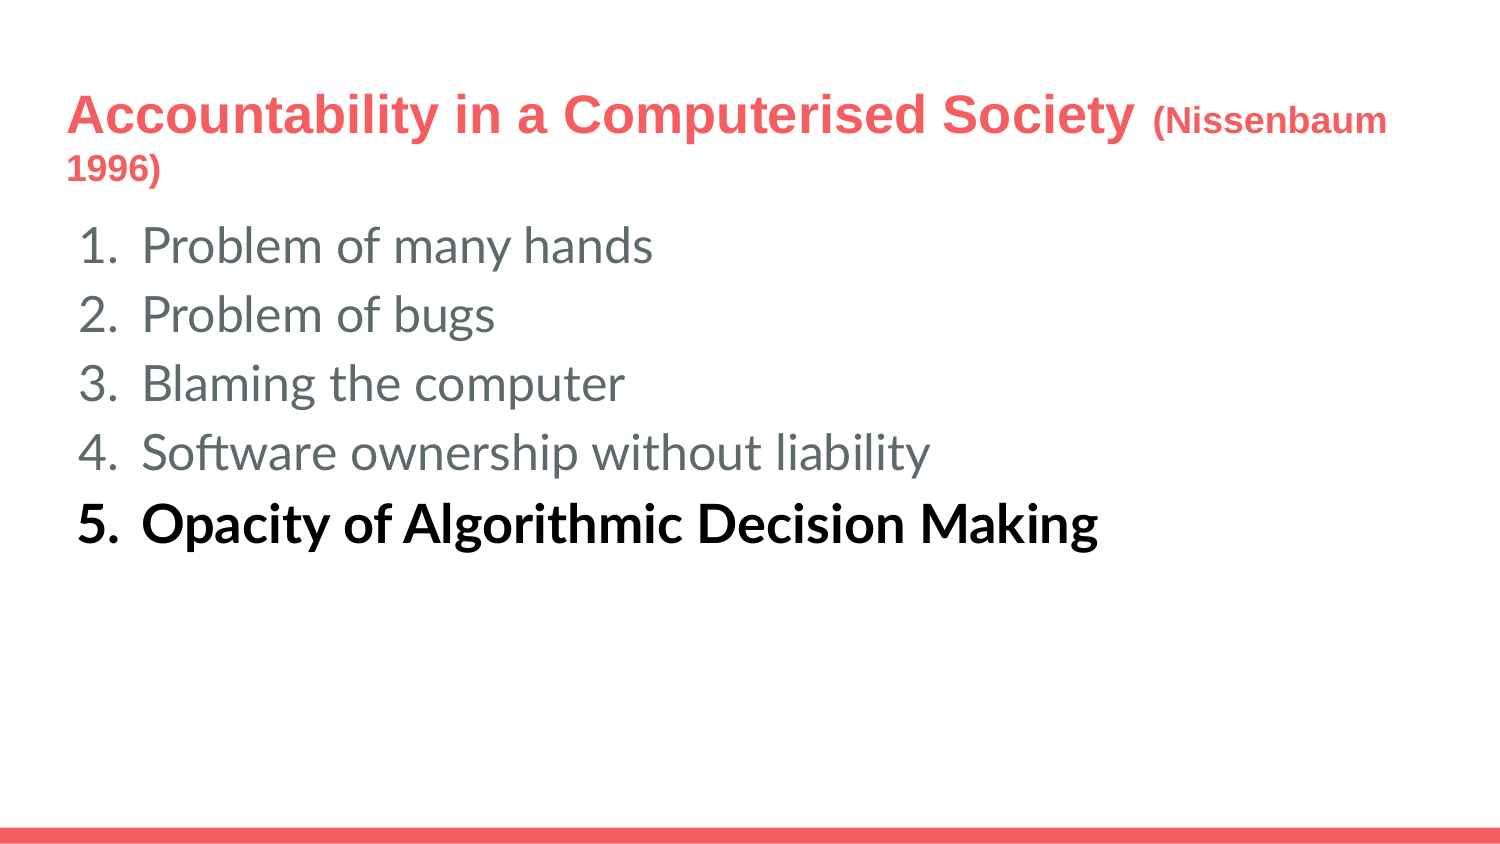

# Accountability in a Computerised Society (Nissenbaum 1996)
Problem of many hands
Problem of bugs
Blaming the computer
Software ownership without liability
Opacity of Algorithmic Decision Making